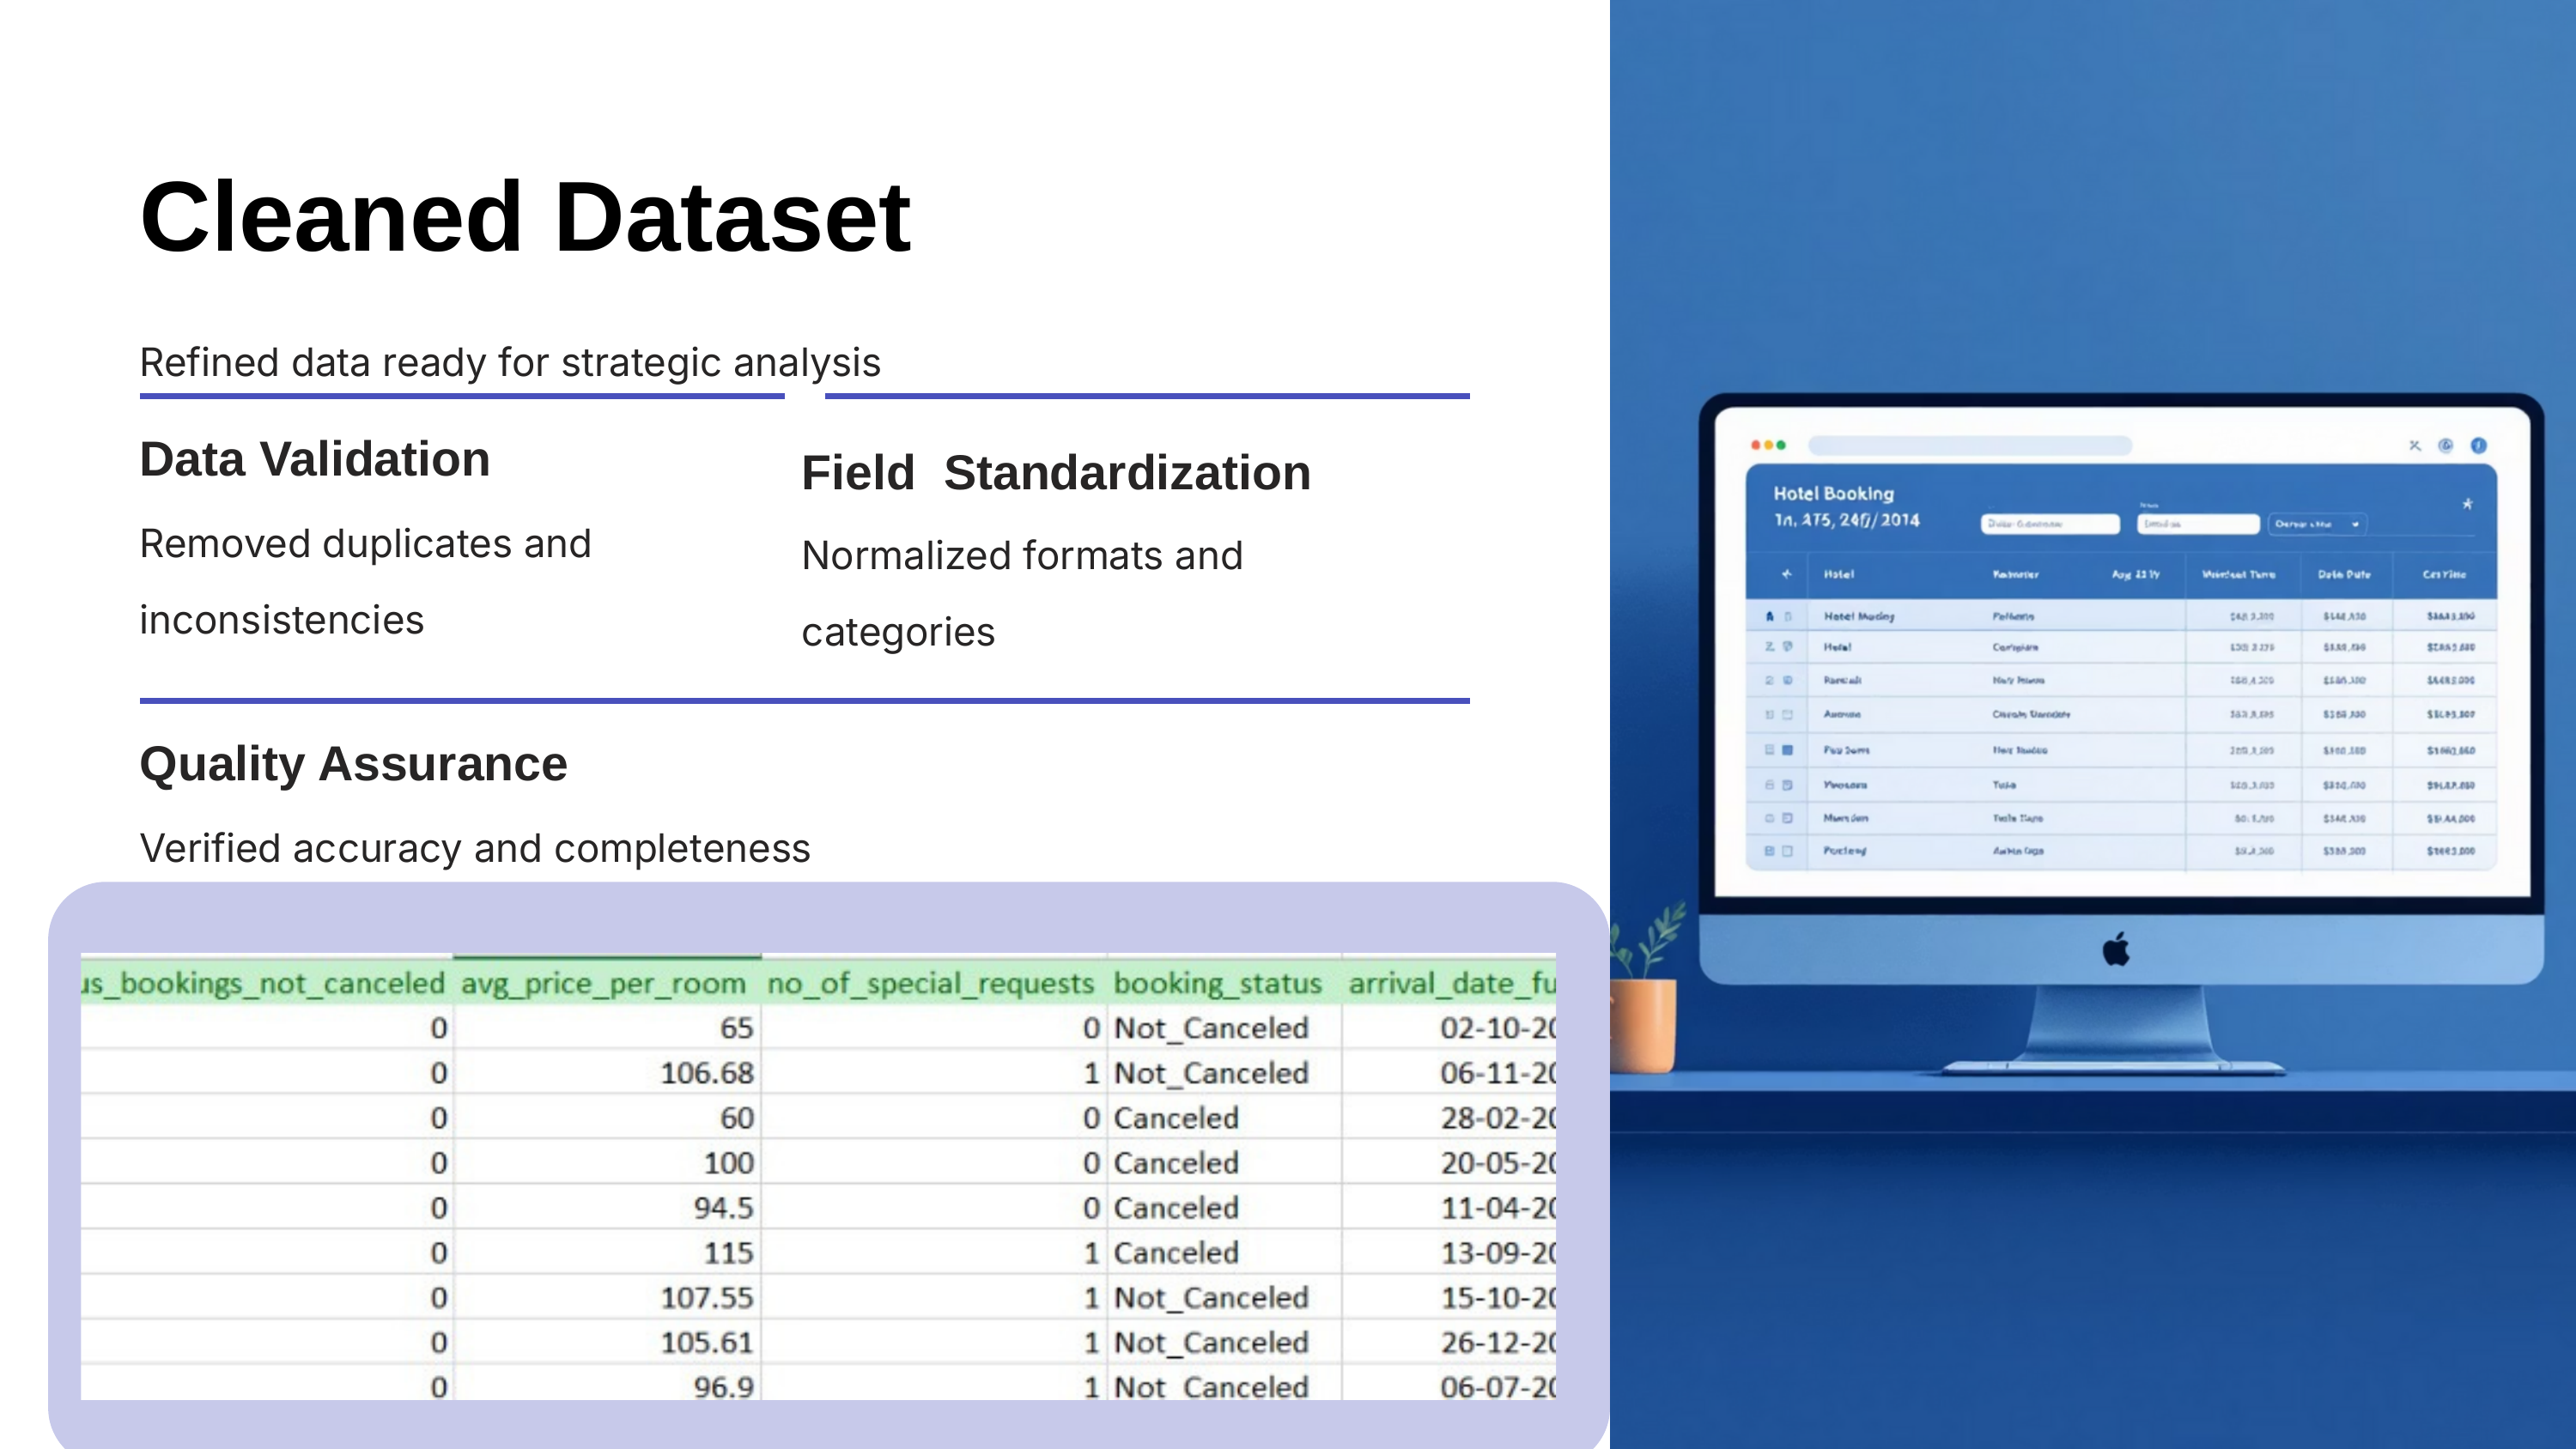

Cleaned Dataset
Refined data ready for strategic analysis

Data Validation
Field  Standardization
Removed duplicates and inconsistencies
Normalized formats and categories

Quality Assurance
Verified accuracy and completeness